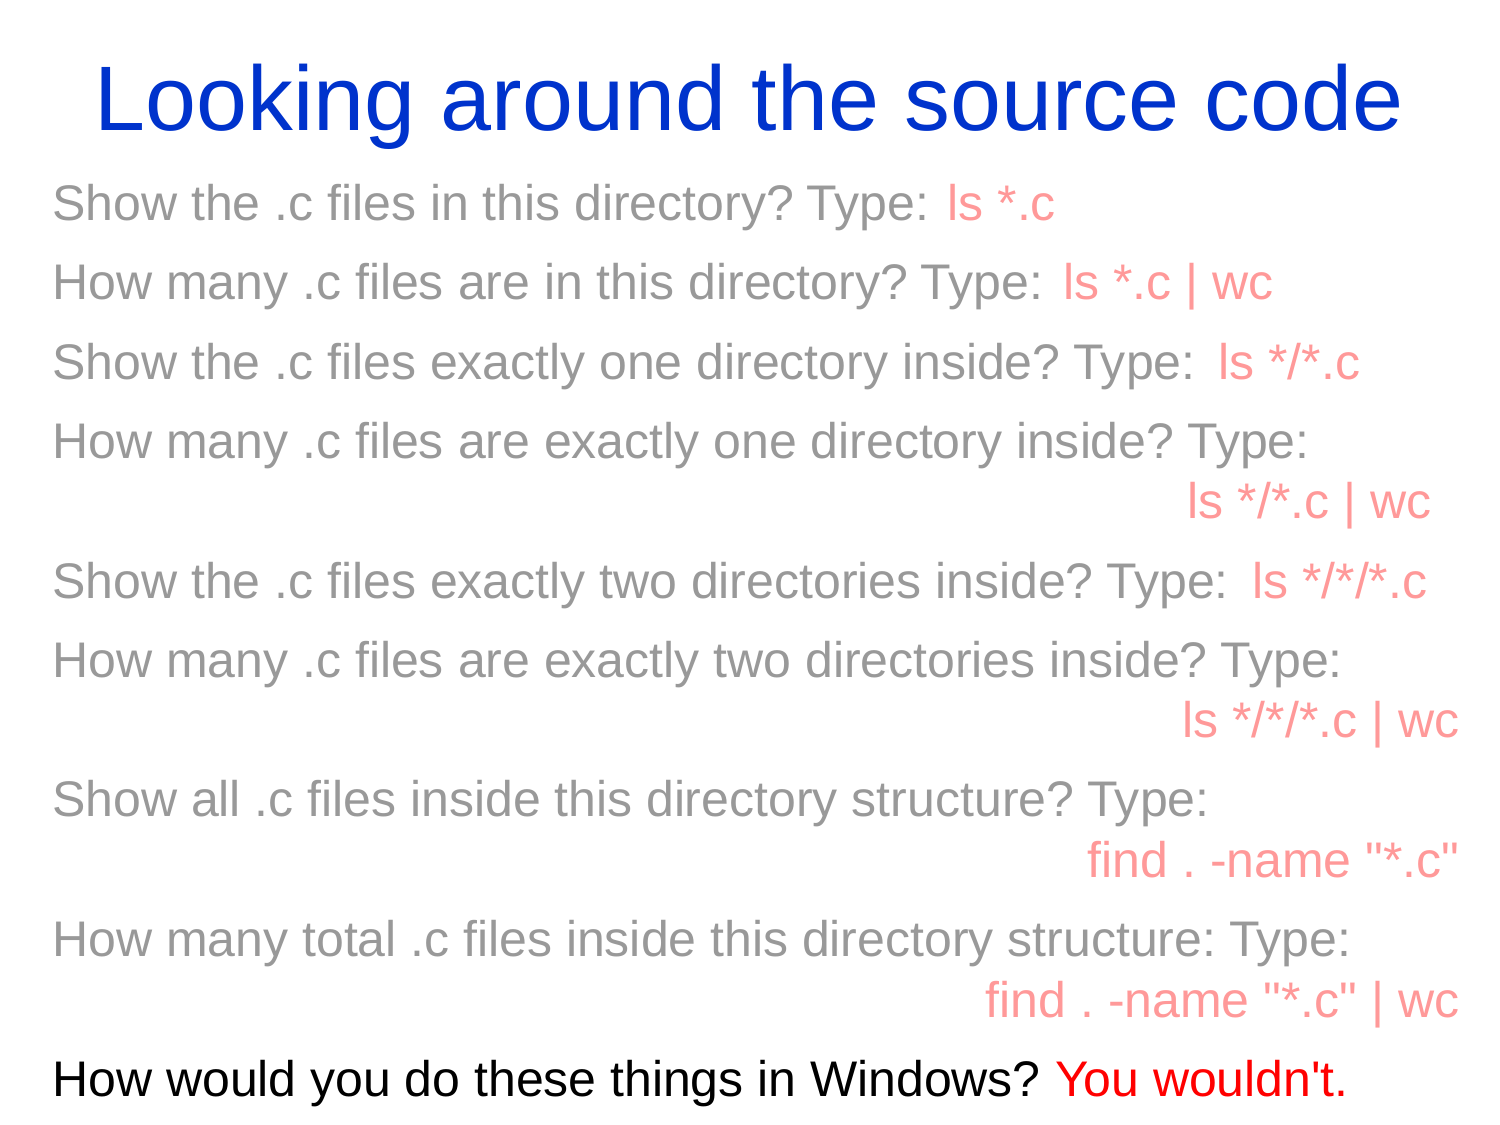

Looking around the source code

Show the .c files in this directory? Type:
How many .c files are in this directory? Type:
Show the .c files exactly one directory inside? Type:
How many .c files are exactly one directory inside? Type:
						                    ls */*.c | wc
Show the .c files exactly two directories inside? Type:
How many .c files are exactly two directories inside? Type:
						                       ls */*/*.c | wc
Show all .c files inside this directory structure? Type:
						        find . -name "*.c"
How many total .c files inside this directory structure: Type:
						       find . -name "*.c" | wc
How would you do these things in Windows? You wouldn't.

 ls *.c
          ls *.c | wc
                     ls */*.c

                       ls */*/*.c